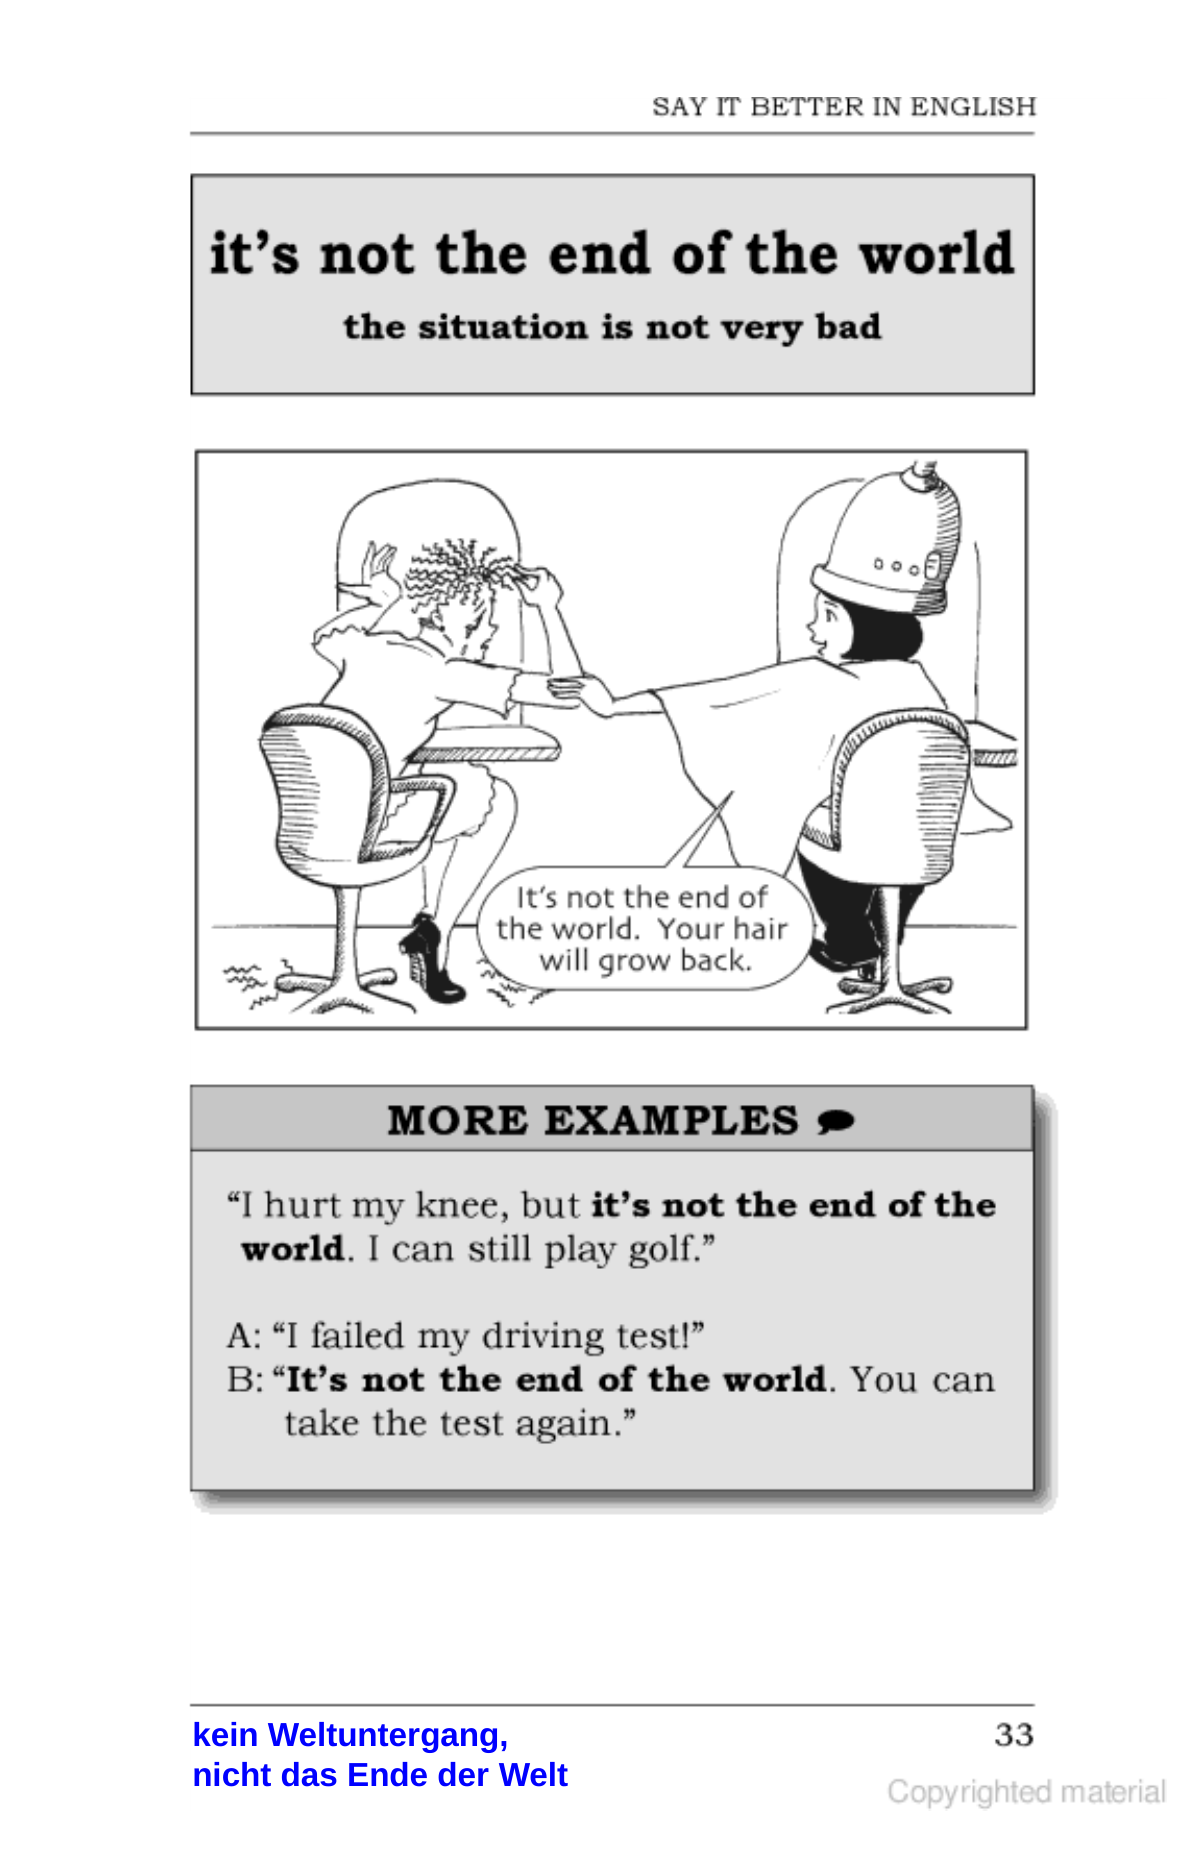

kein Weltuntergang,  nicht das Ende der Welt